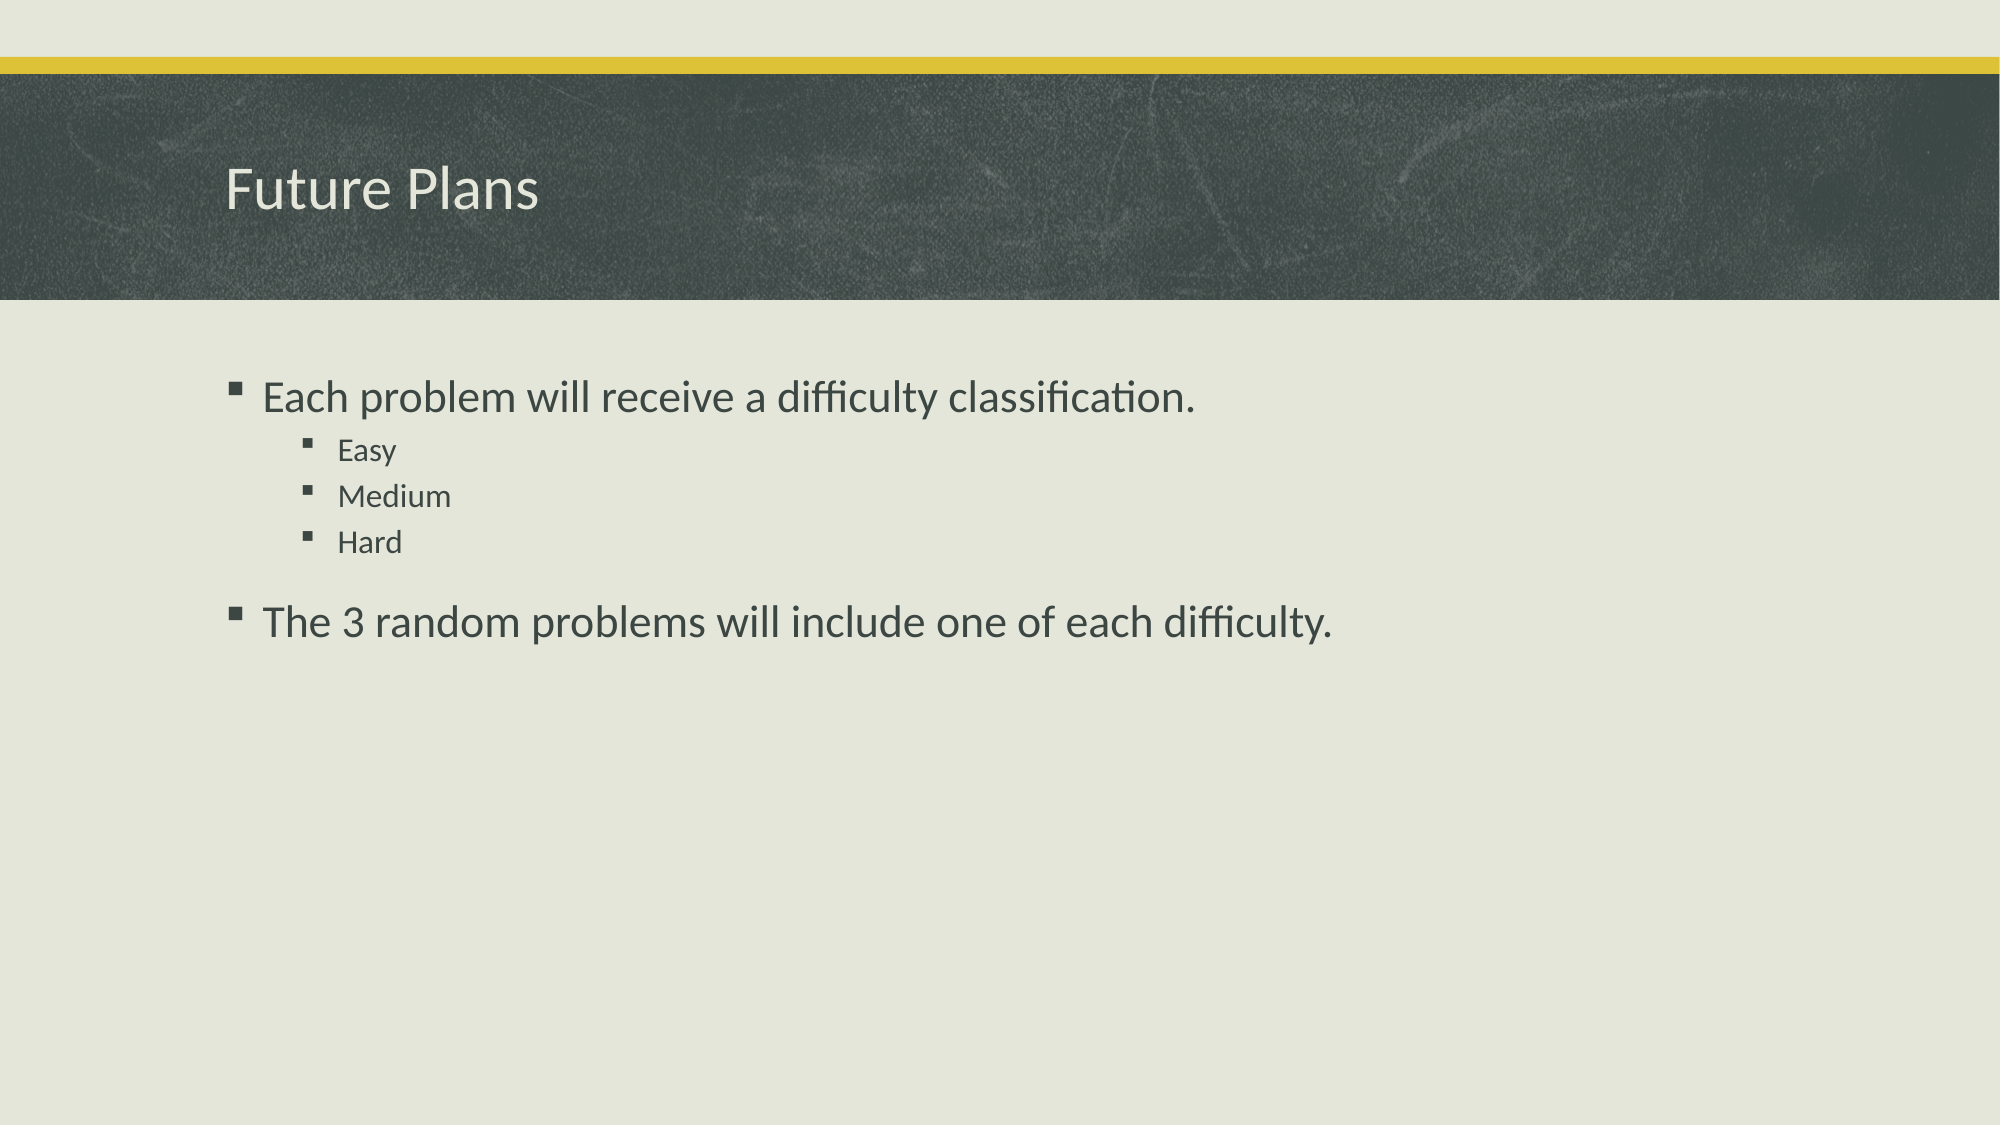

# Future Plans
Each problem will receive a difficulty classification.
Easy
Medium
Hard
The 3 random problems will include one of each difficulty.